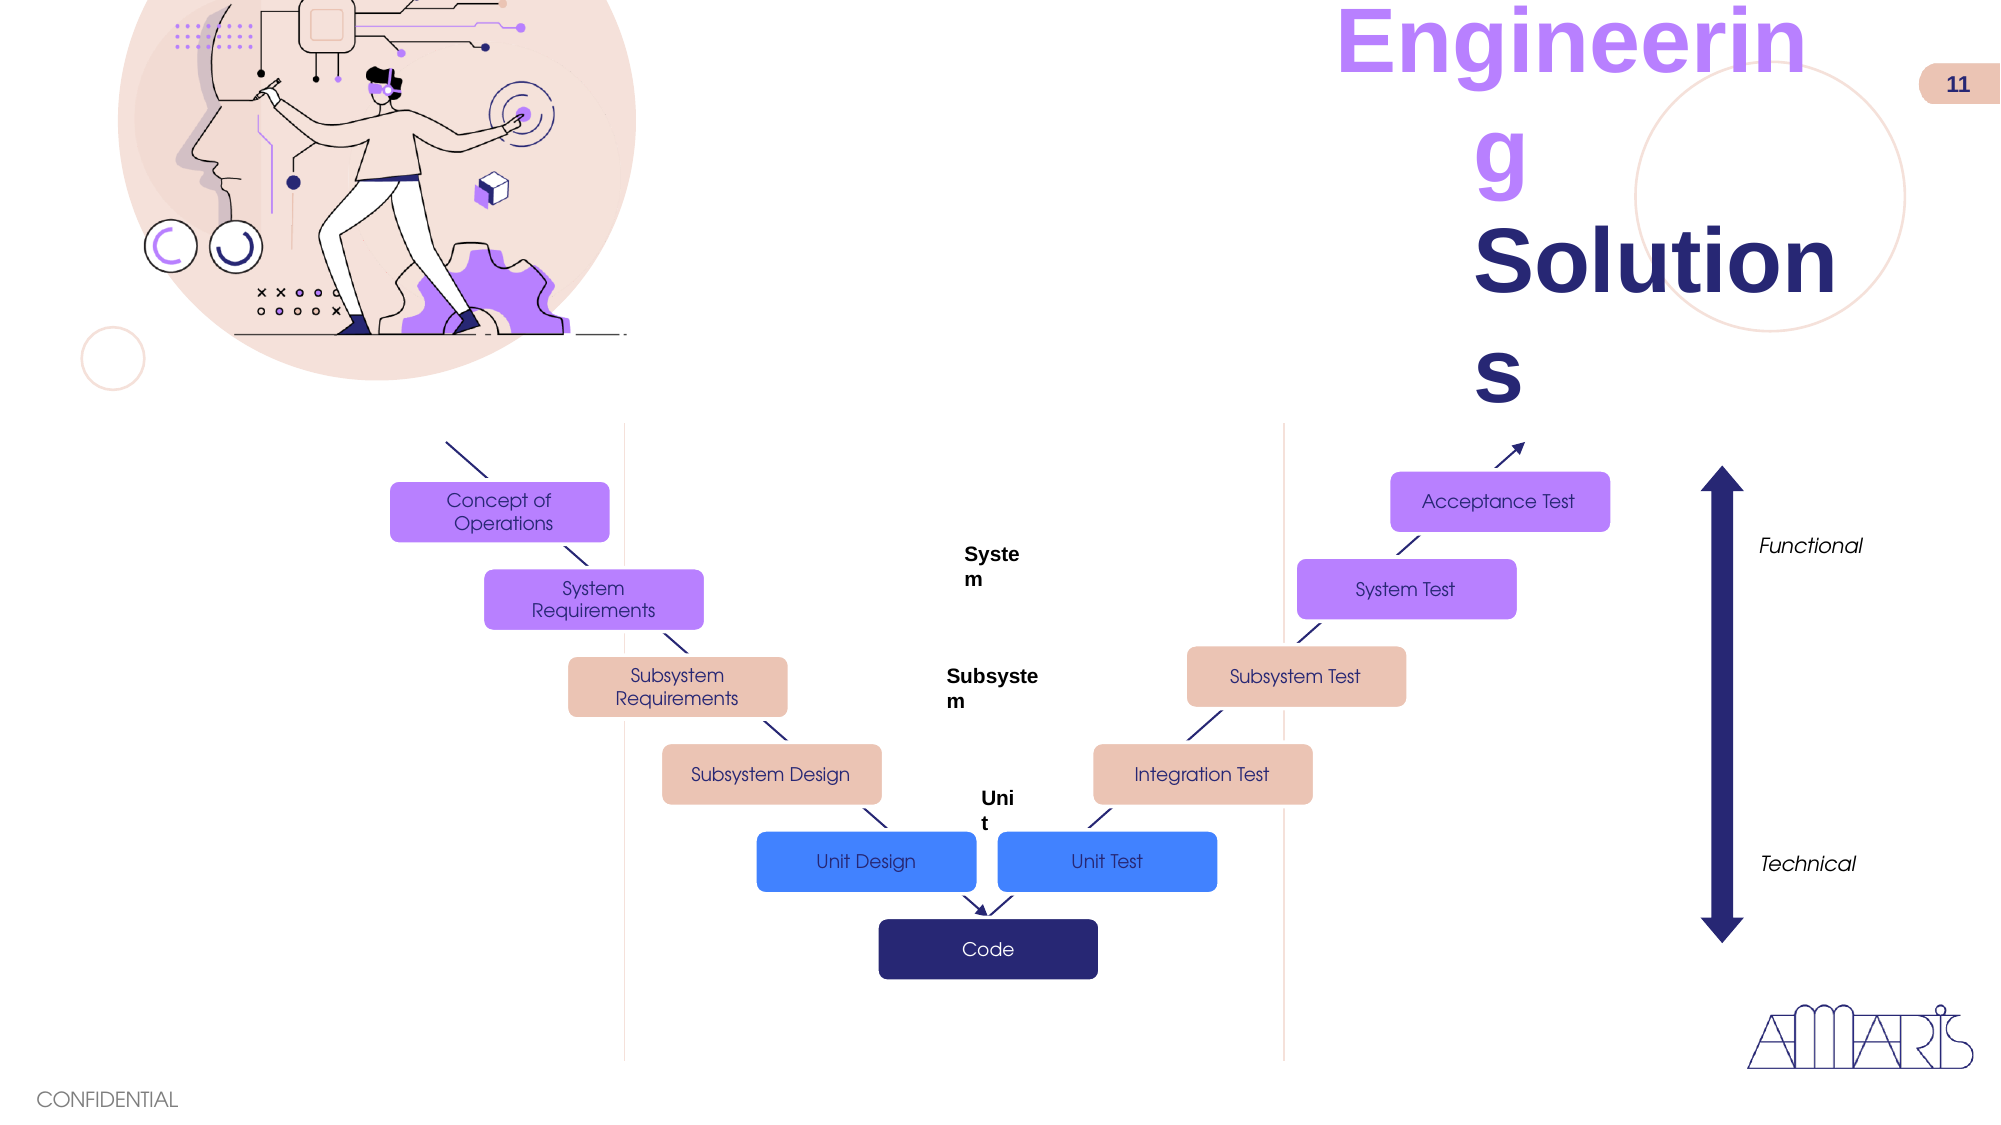

11
# Engineering  Solutions

Concept of  Operations
Acceptance Test
Functional
System

System  Requirements
System Test

Subsystem
Subsystem
Subsystem Test
Requirements

Subsystem Design
Integration Test
Unit

Unit Design
Unit Test
Technical

Code
CONFIDENTIAL